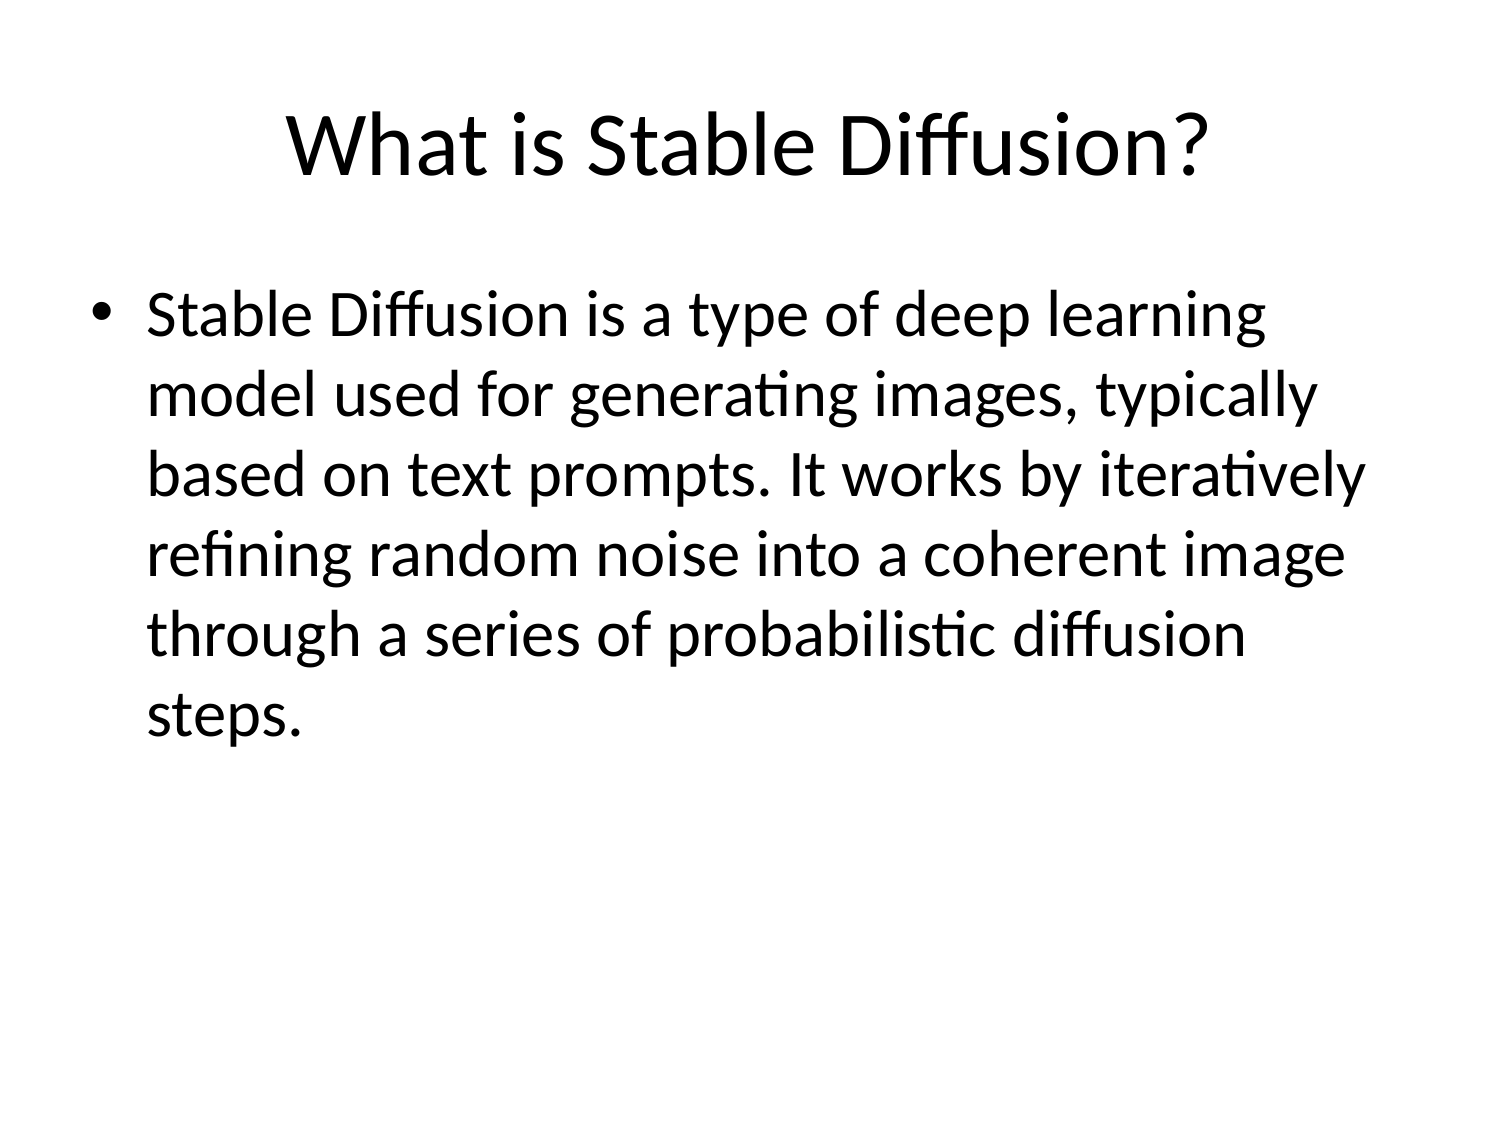

# What is Stable Diffusion?
Stable Diffusion is a type of deep learning model used for generating images, typically based on text prompts. It works by iteratively refining random noise into a coherent image through a series of probabilistic diffusion steps.